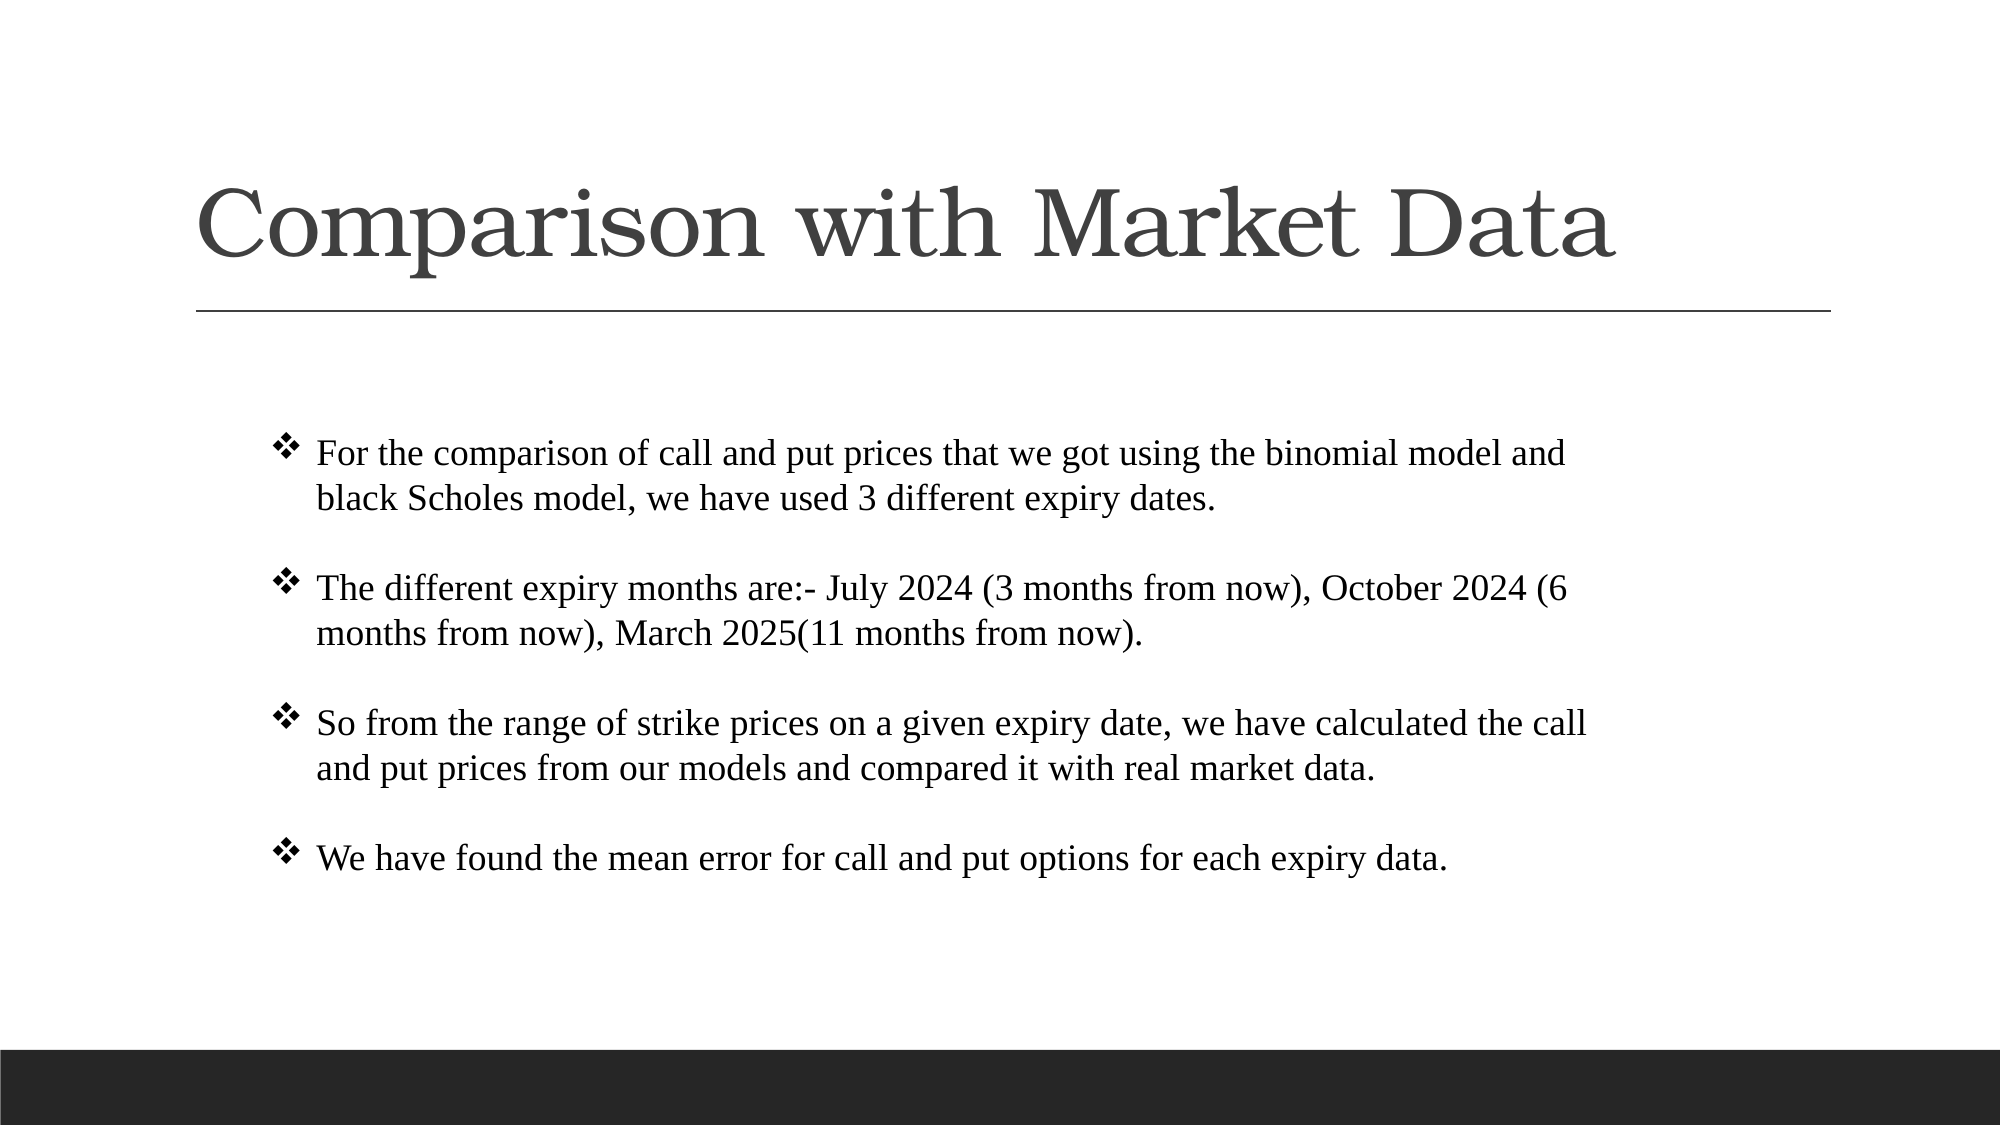

# Comparison with Market Data
For the comparison of call and put prices that we got using the binomial model and black Scholes model, we have used 3 different expiry dates.

The different expiry months are:- July 2024 (3 months from now), October 2024 (6 months from now), March 2025(11 months from now).

So from the range of strike prices on a given expiry date, we have calculated the call and put prices from our models and compared it with real market data.

We have found the mean error for call and put options for each expiry data.